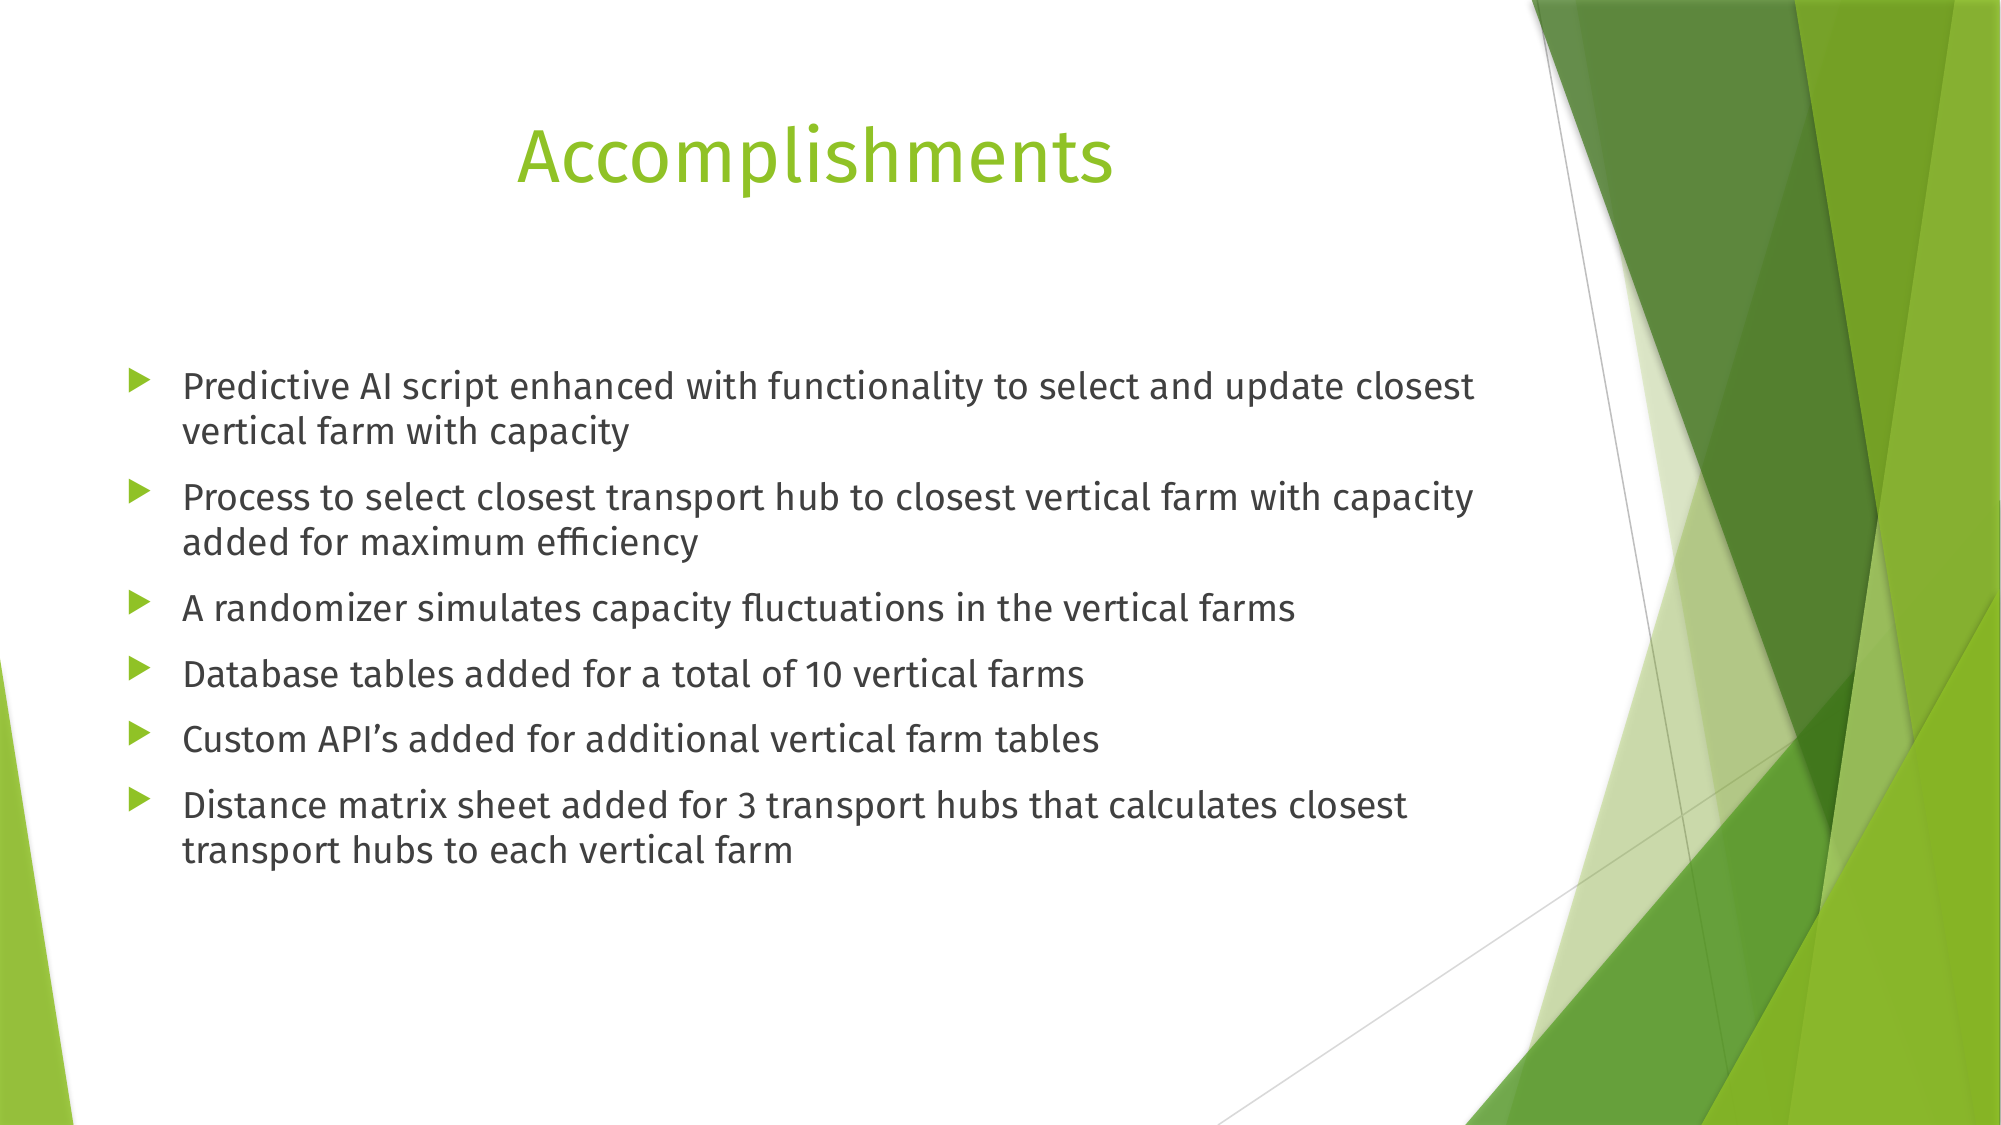

# Accomplishments
Predictive AI script enhanced with functionality to select and update closest vertical farm with capacity
Process to select closest transport hub to closest vertical farm with capacity added for maximum efficiency
A randomizer simulates capacity fluctuations in the vertical farms
Database tables added for a total of 10 vertical farms
Custom API’s added for additional vertical farm tables
Distance matrix sheet added for 3 transport hubs that calculates closest transport hubs to each vertical farm